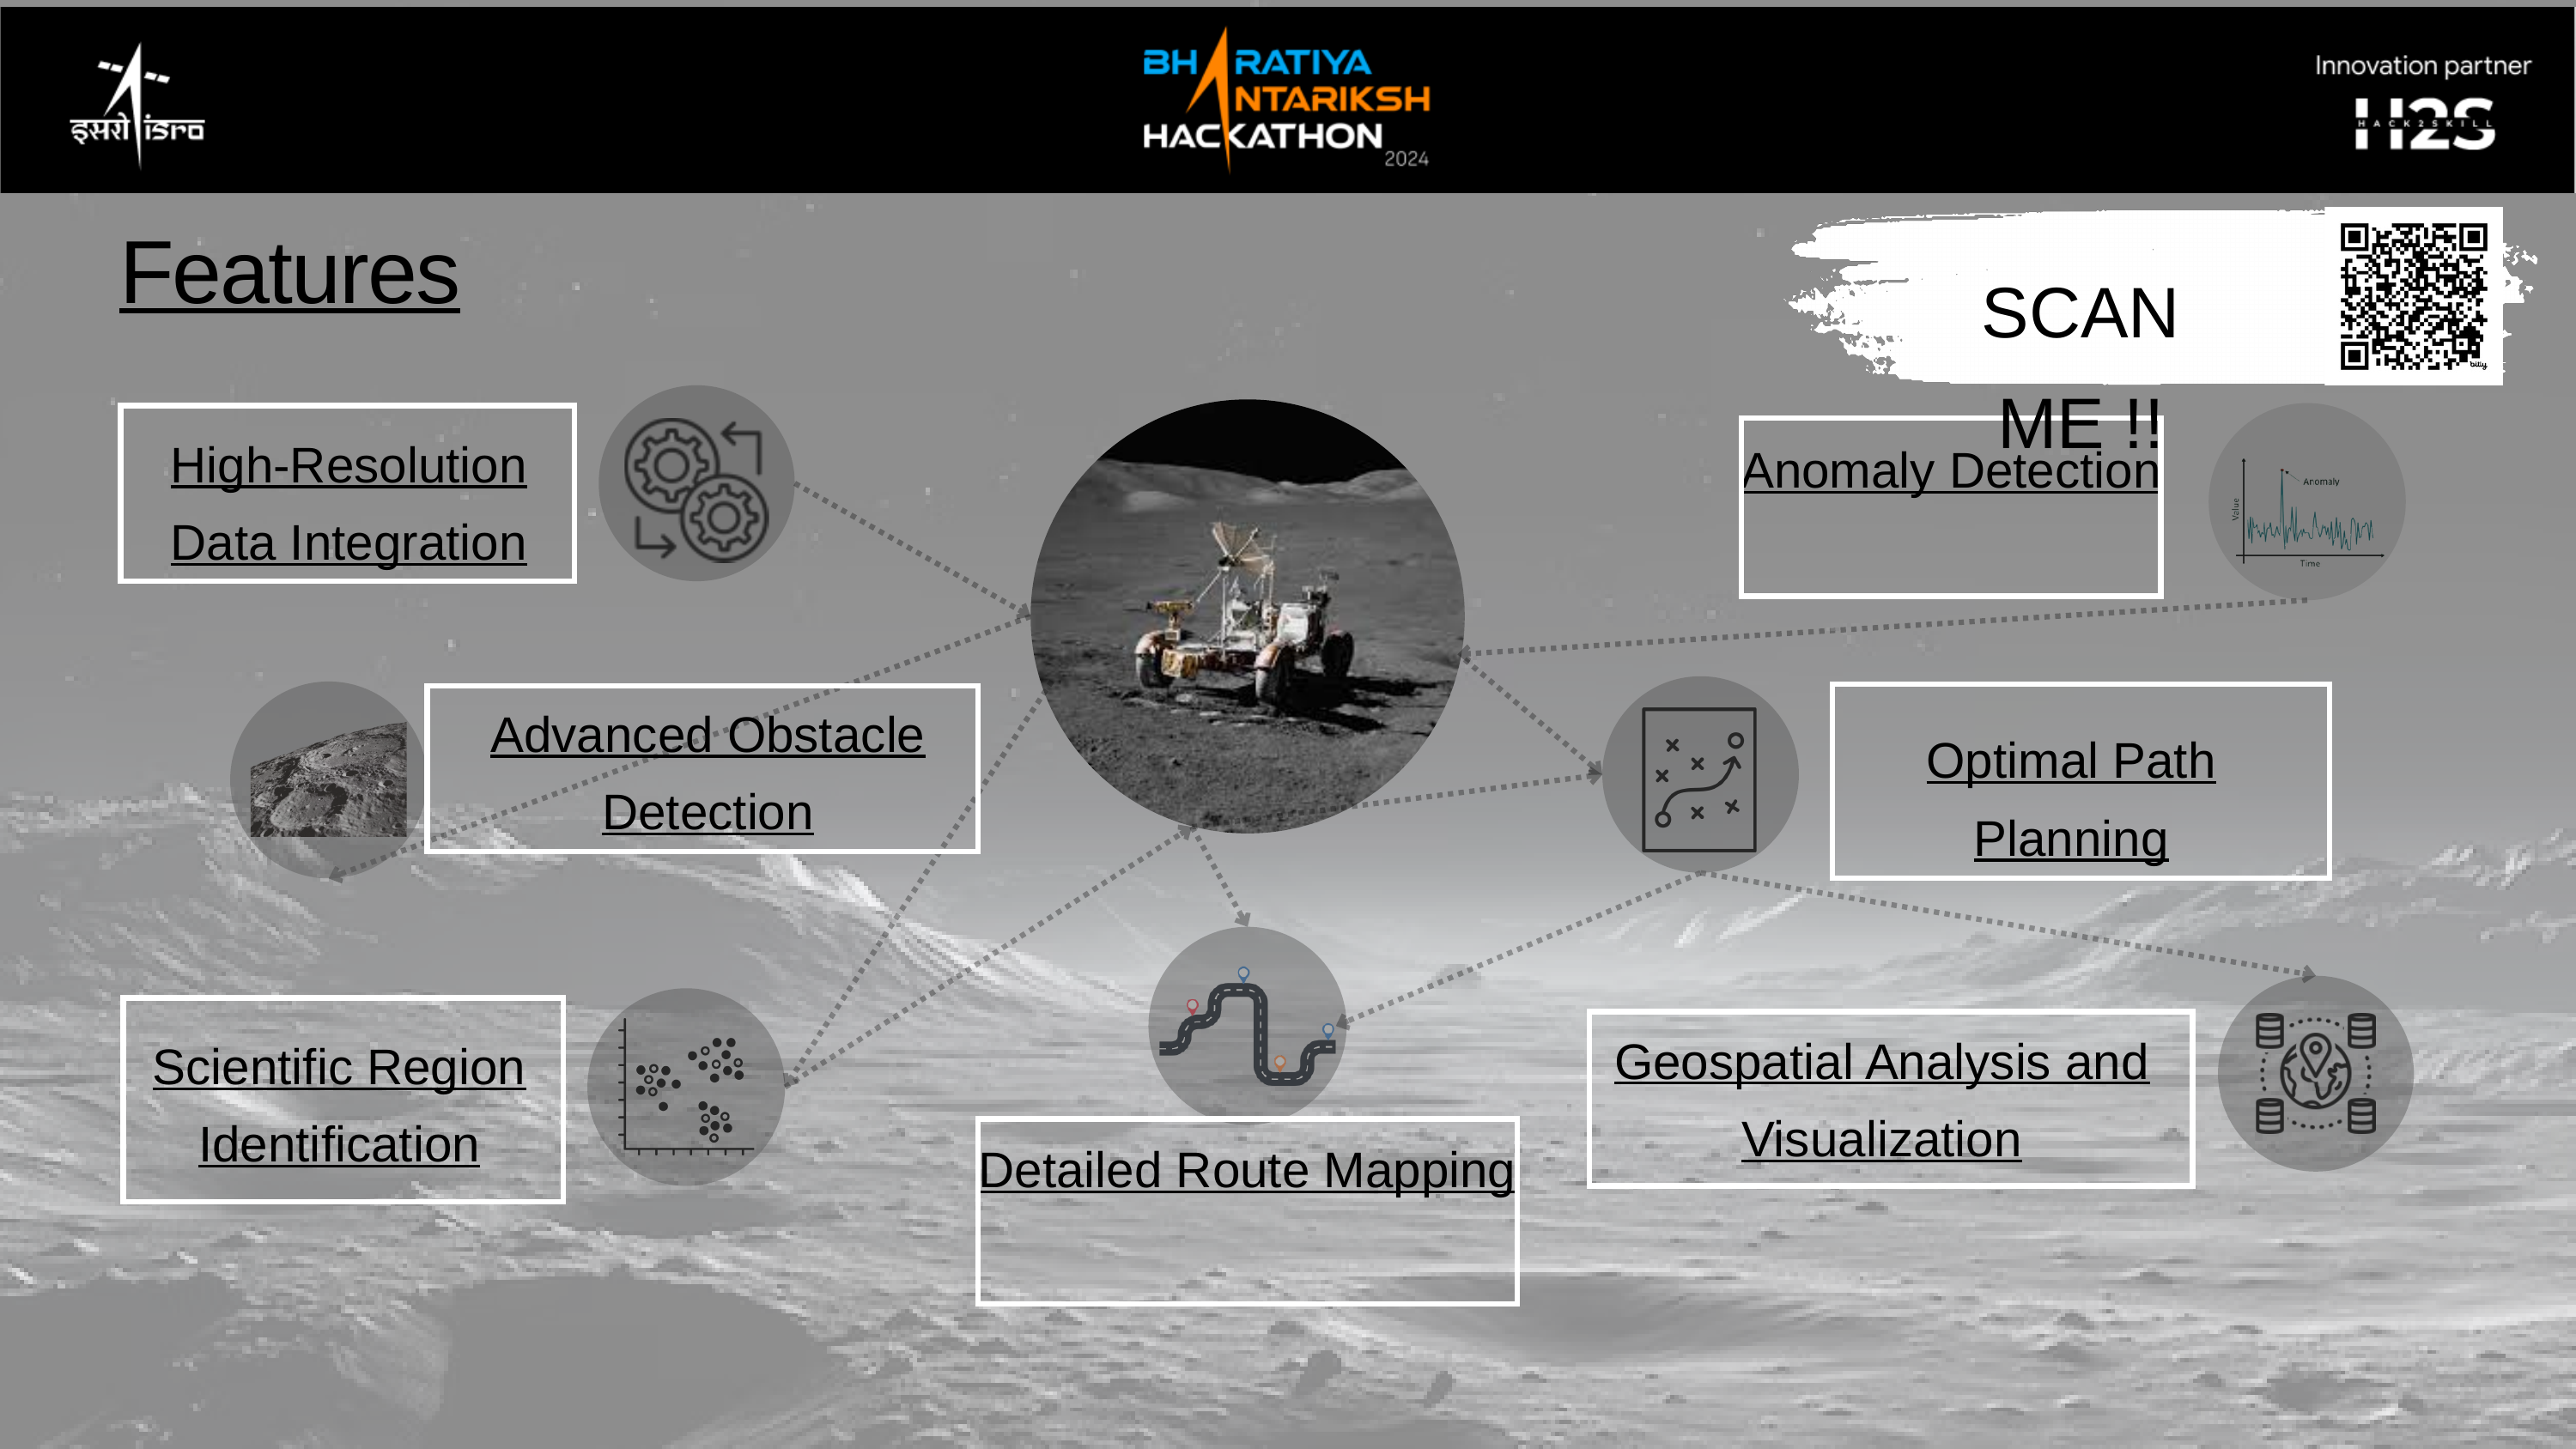

Features

SCAN ME !!

High-Resolution Data Integration

Anomaly Detection

Advanced Obstacle Detection

Optimal Path Planning

Geospatial Analysis and Visualization

Scientific Region Identification

Detailed Route Mapping